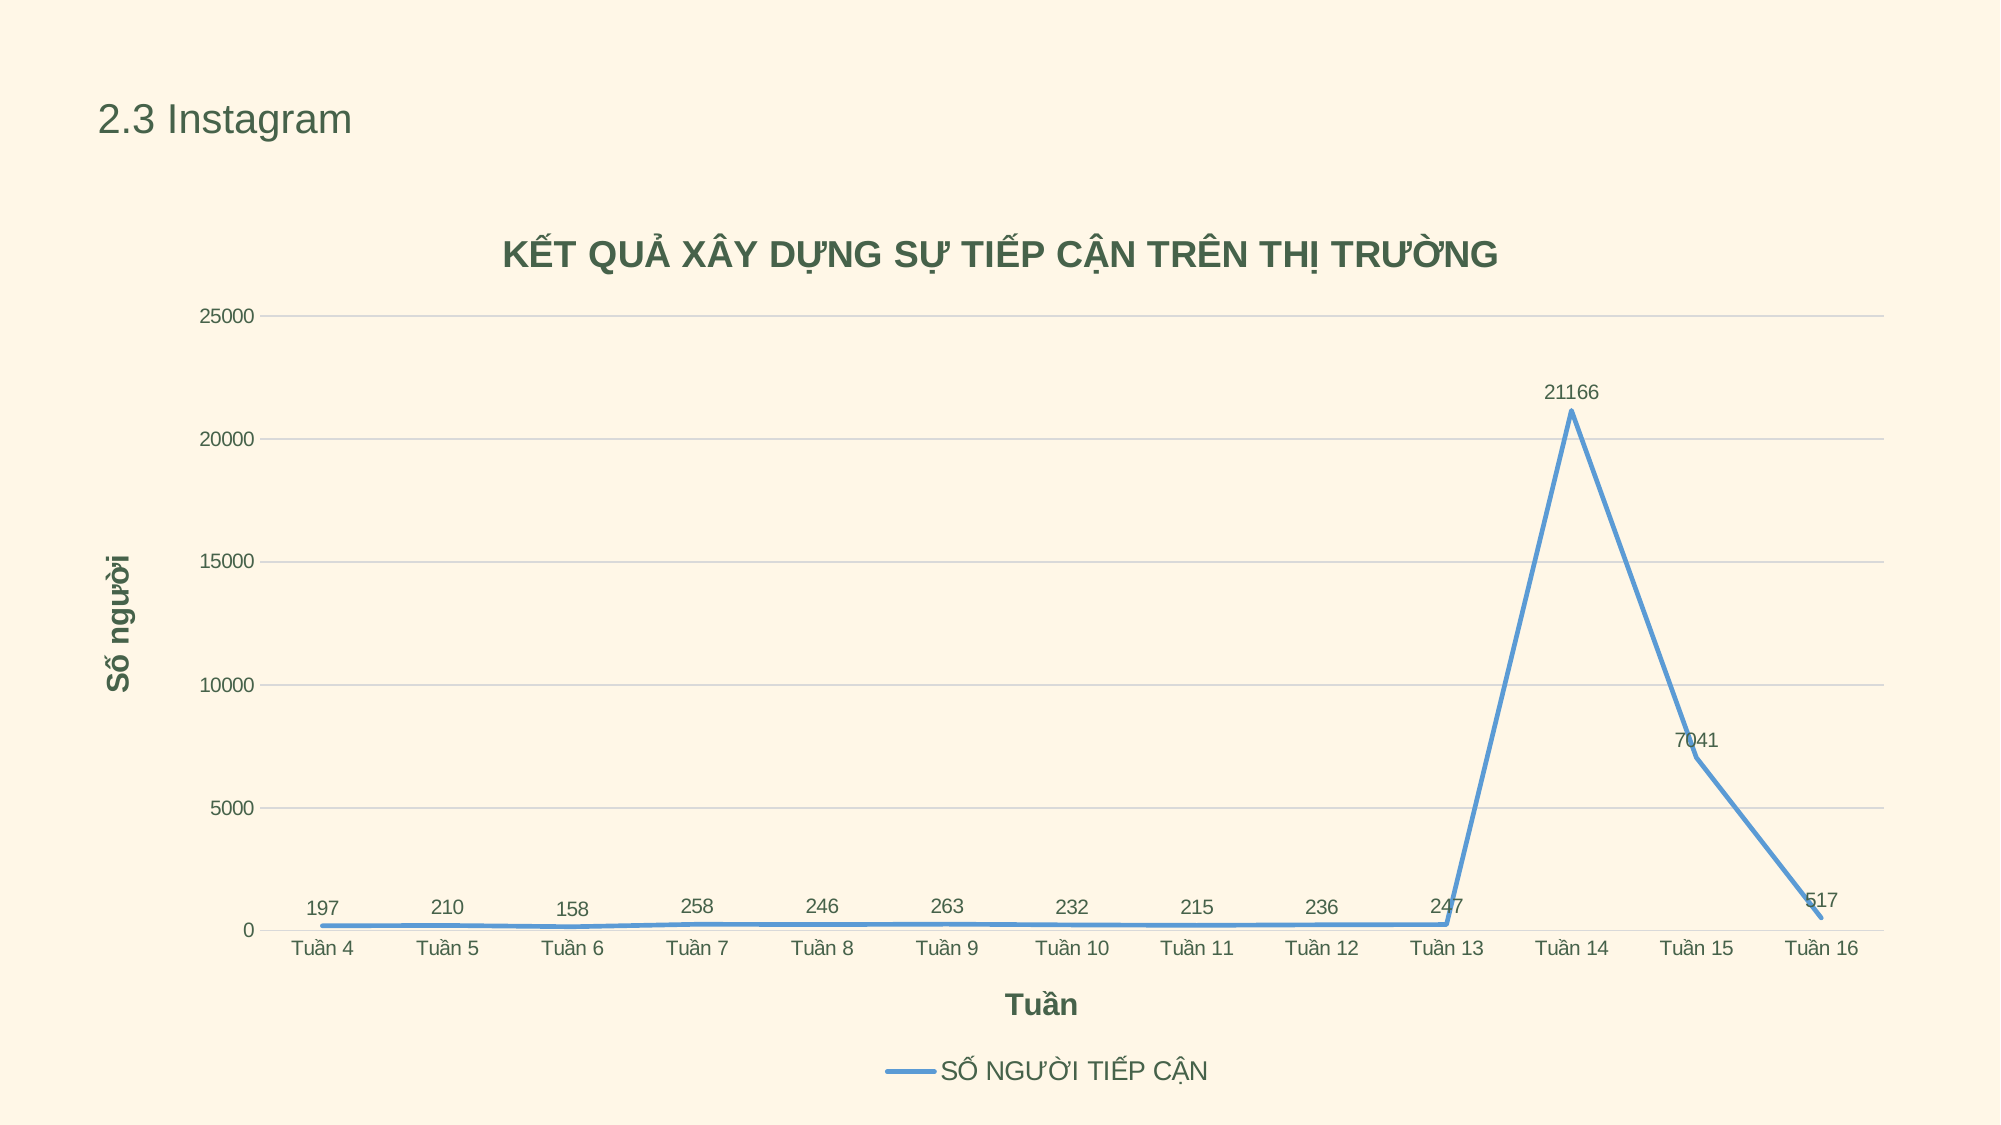

2.3 Instagram

### Chart: KẾT QUẢ XÂY DỰNG SỰ TIẾP CẬN TRÊN THỊ TRƯỜNG

| Category | SỐ NGƯỜI TIẾP CẬN |
|---|---|
| Tuần 4 | 197.0 |
| Tuần 5 | 210.0 |
| Tuần 6 | 158.0 |
| Tuần 7 | 258.0 |
| Tuần 8 | 246.0 |
| Tuần 9 | 263.0 |
| Tuần 10 | 232.0 |
| Tuần 11 | 215.0 |
| Tuần 12 | 236.0 |
| Tuần 13 | 247.0 |
| Tuần 14 | 21166.0 |
| Tuần 15 | 7041.0 |
| Tuần 16 | 517.0 |